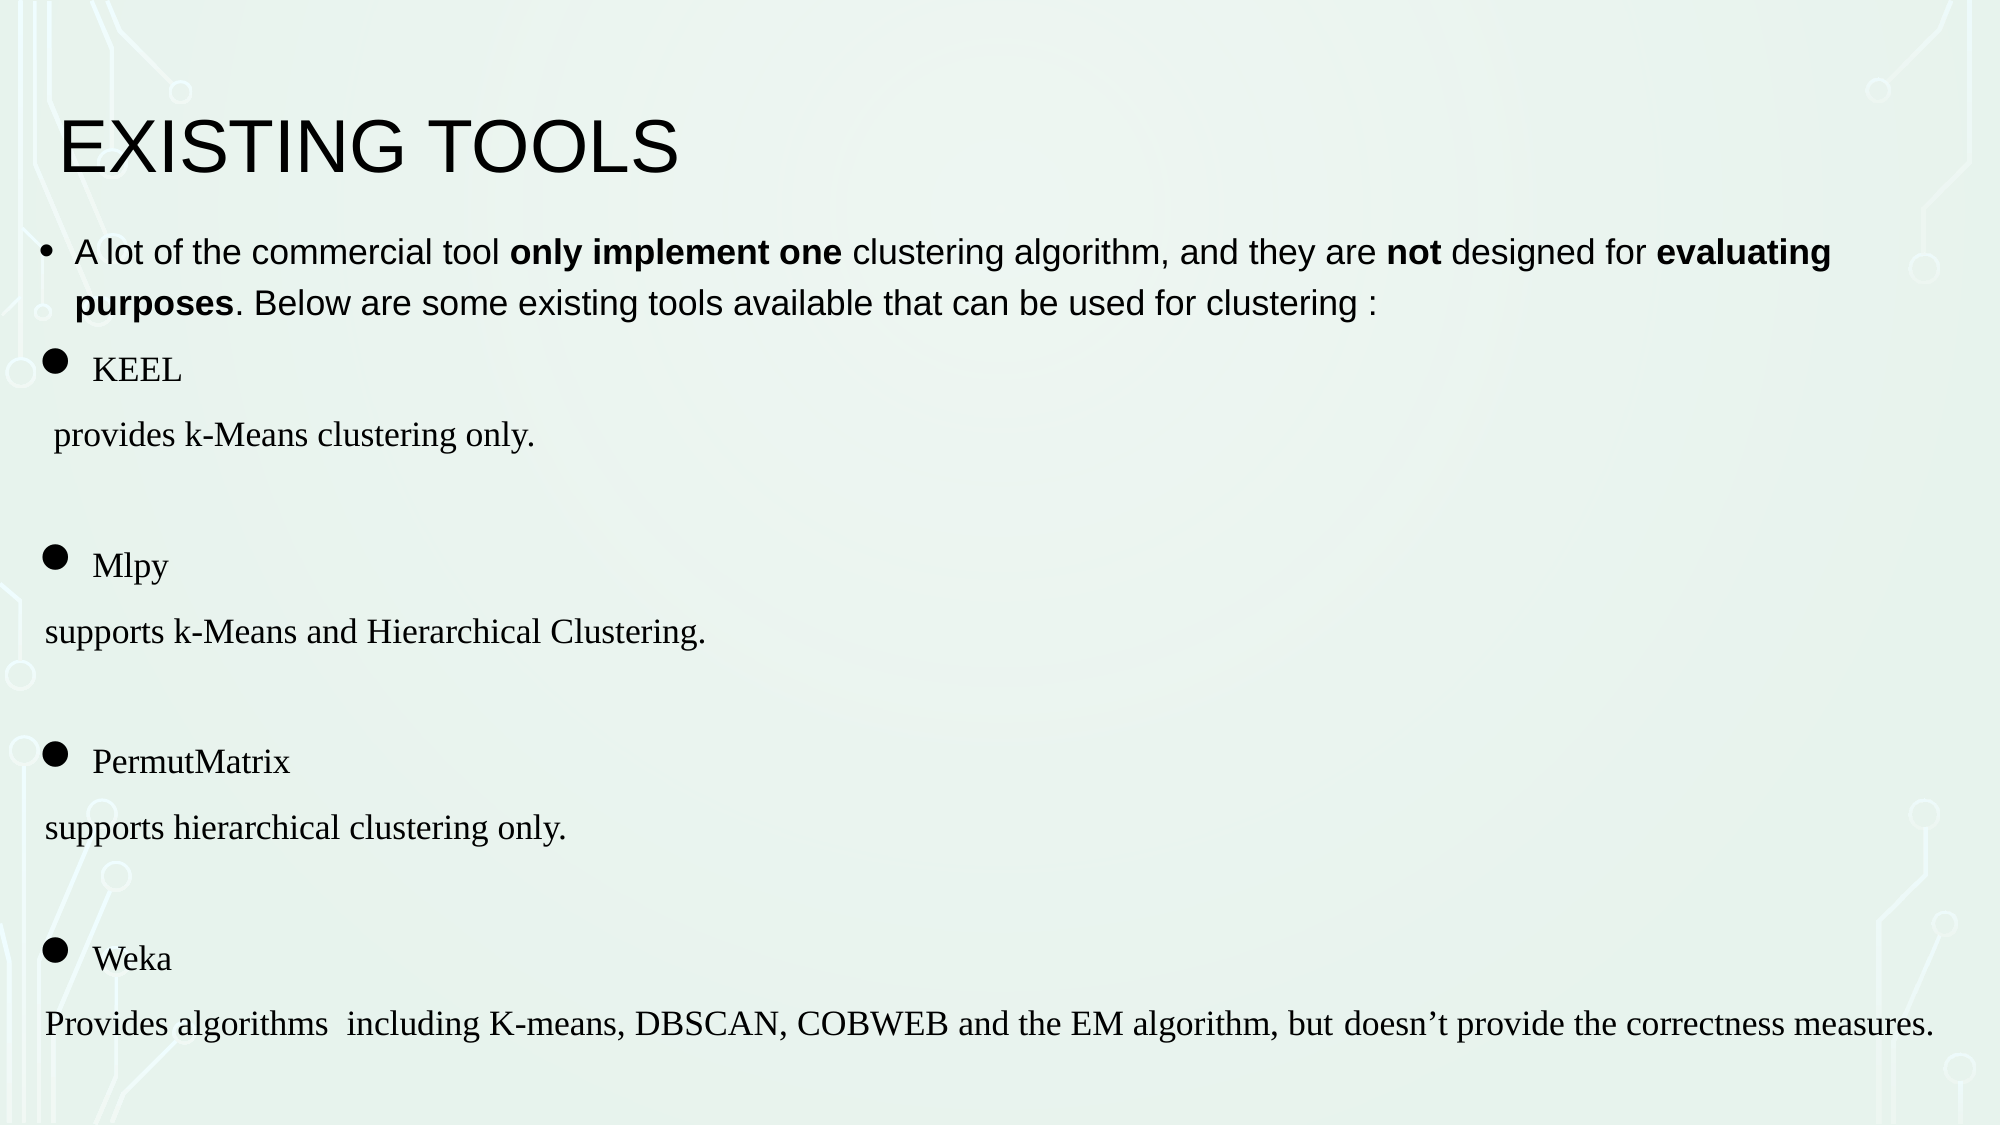

# Existing tools
A lot of the commercial tool only implement one clustering algorithm, and they are not designed for evaluating purposes. Below are some existing tools available that can be used for clustering :
KEEL
 provides k-Means clustering only.

Mlpy
supports k-Means and Hierarchical Clustering.

PermutMatrix
supports hierarchical clustering only.

Weka
Provides algorithms  including K-means, DBSCAN, COBWEB and the EM algorithm, but doesn’t provide the correctness measures.